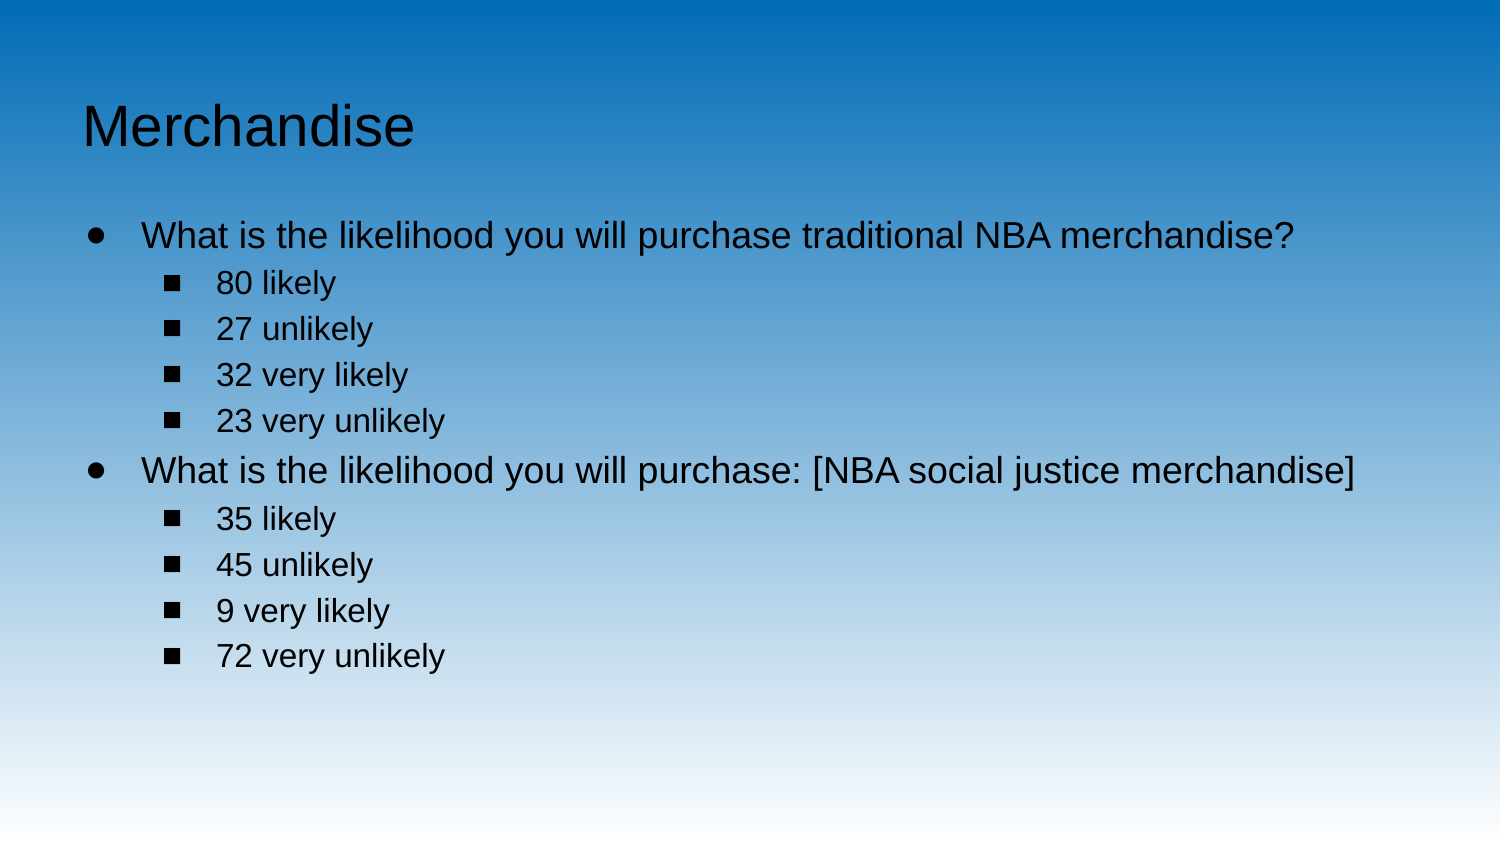

# Merchandise
What is the likelihood you will purchase traditional NBA merchandise?
80 likely
27 unlikely
32 very likely
23 very unlikely
What is the likelihood you will purchase: [NBA social justice merchandise]
35 likely
45 unlikely
9 very likely
72 very unlikely